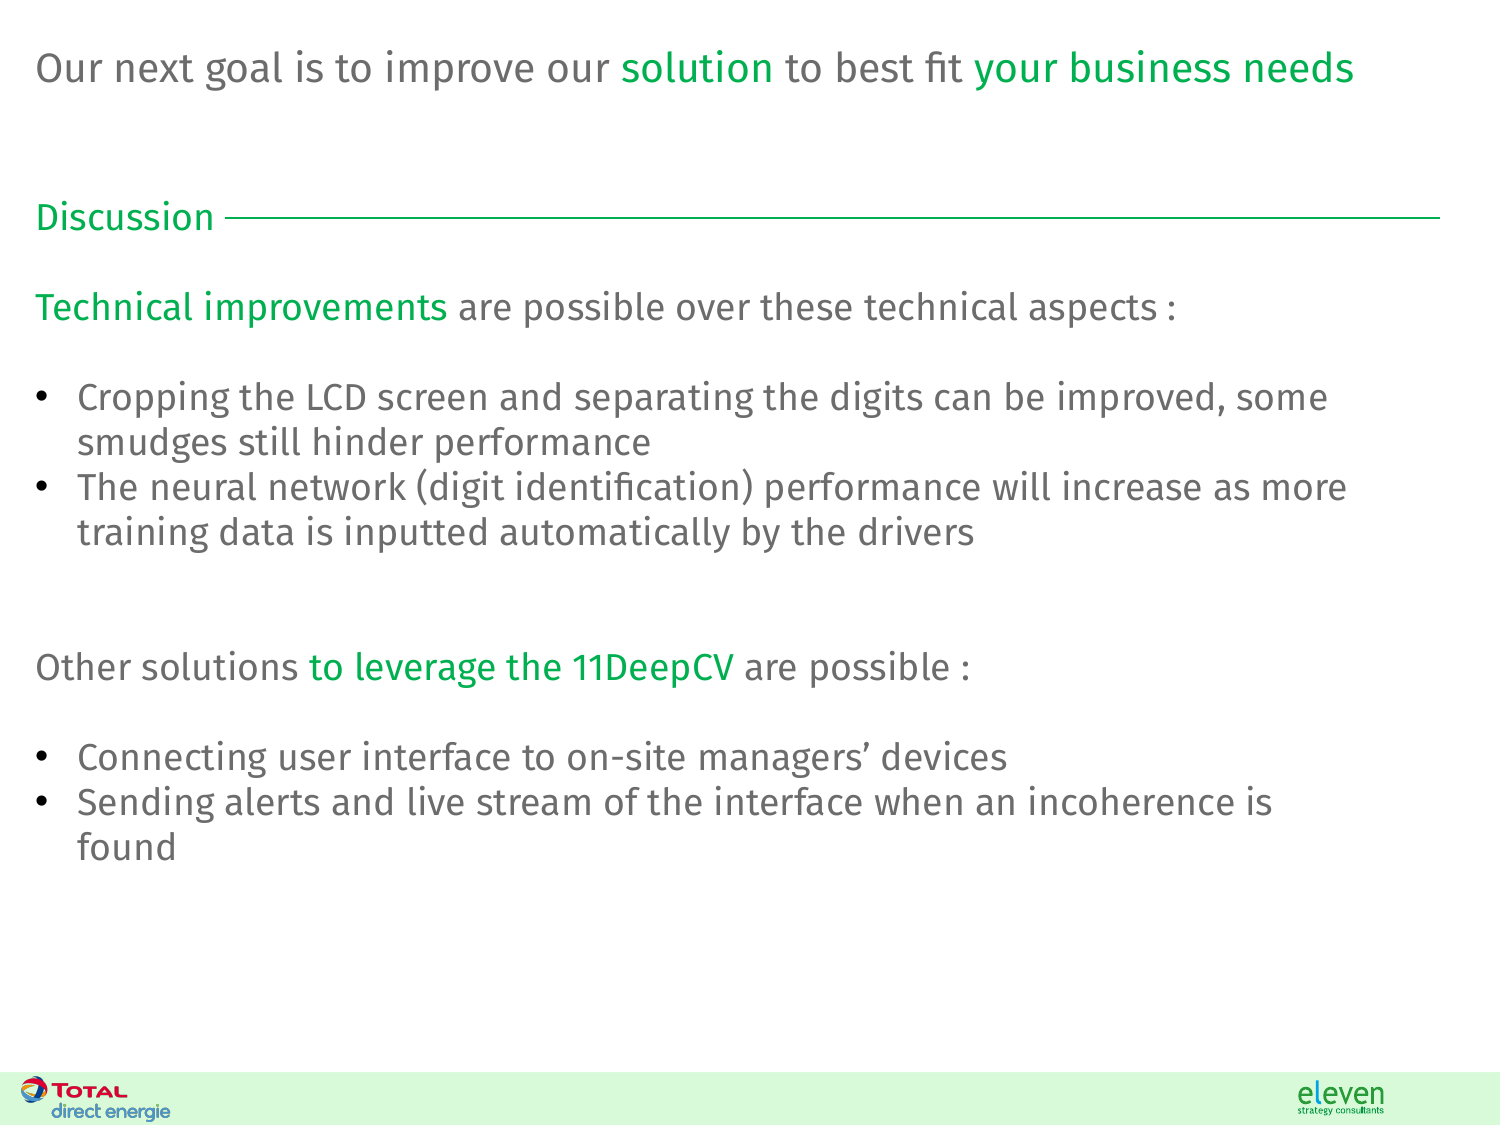

Our next goal is to improve our solution to best fit your business needs

Discussion

Technical improvements are possible over these technical aspects :

Cropping the LCD screen and separating the digits can be improved, some smudges still hinder performance
The neural network (digit identification) performance will increase as more training data is inputted automatically by the drivers

Other solutions to leverage the 11DeepCV are possible :

Connecting user interface to on-site managers’ devices
Sending alerts and live stream of the interface when an incoherence is found